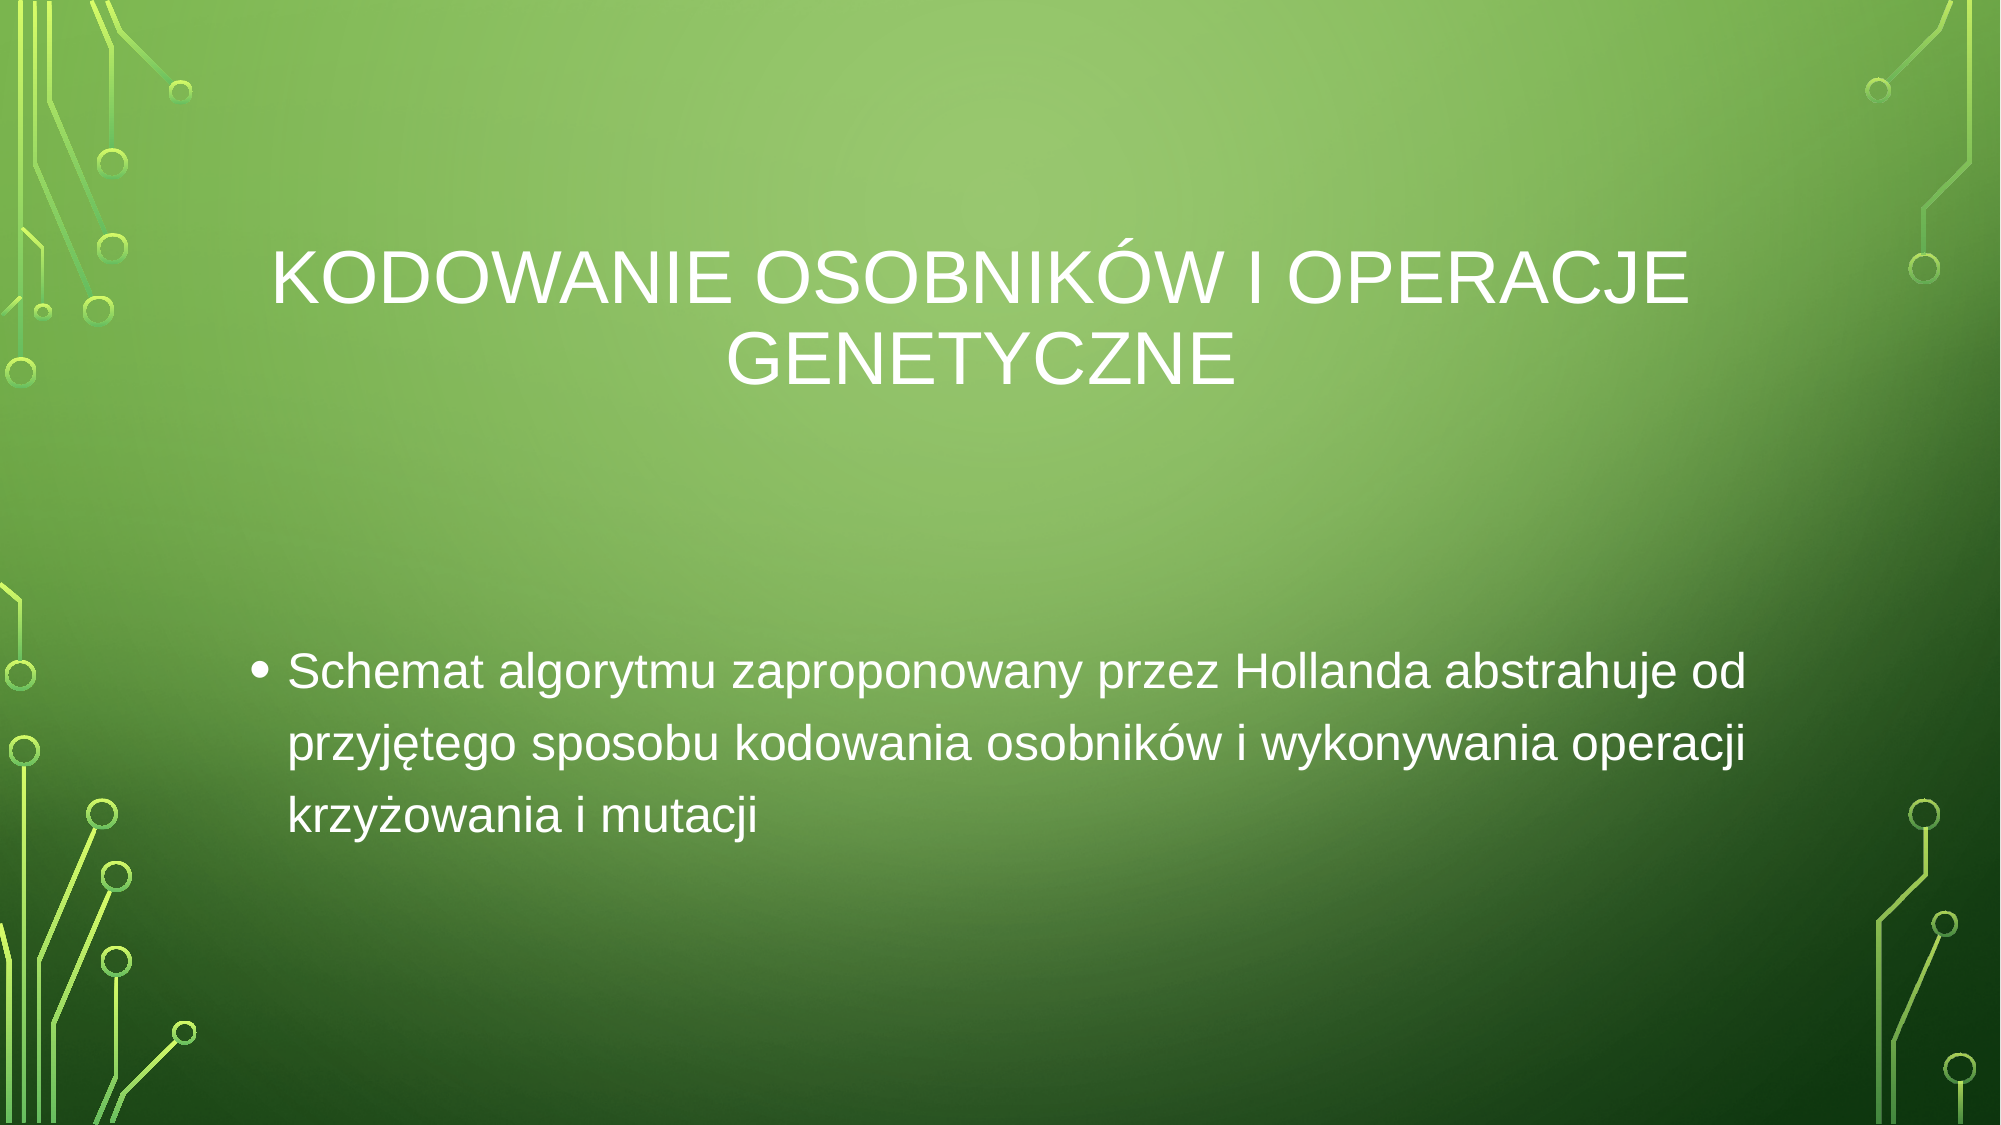

# Kodowanie osobników i operacje genetyczne
Schemat algorytmu zaproponowany przez Hollanda abstrahuje od przyjętego sposobu kodowania osobników i wykonywania operacji krzyżowania i mutacji